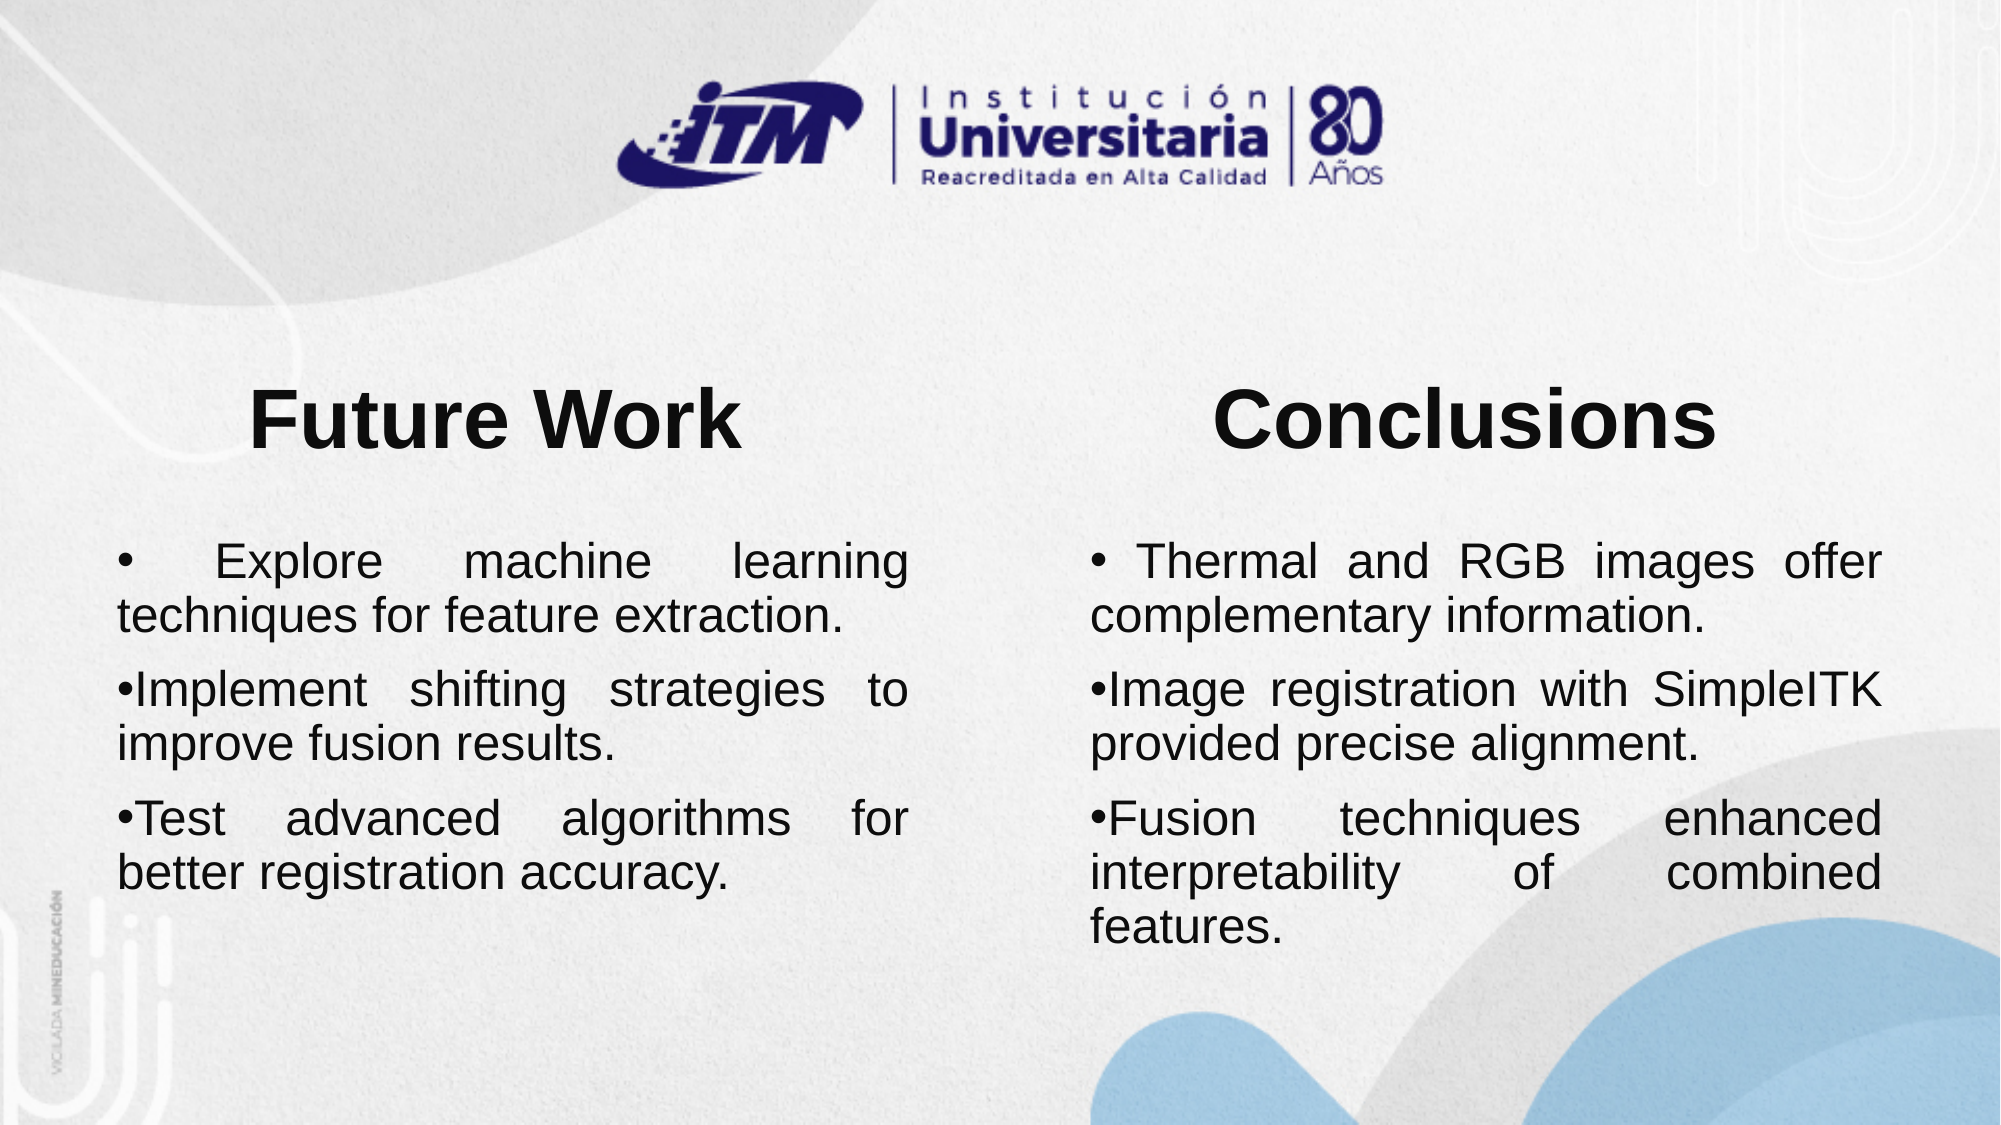

Conclusions
# Future Work
 Thermal and RGB images offer complementary information.
Image registration with SimpleITK provided precise alignment.
Fusion techniques enhanced interpretability of combined features.
 Explore machine learning techniques for feature extraction.
Implement shifting strategies to improve fusion results.
Test advanced algorithms for better registration accuracy.